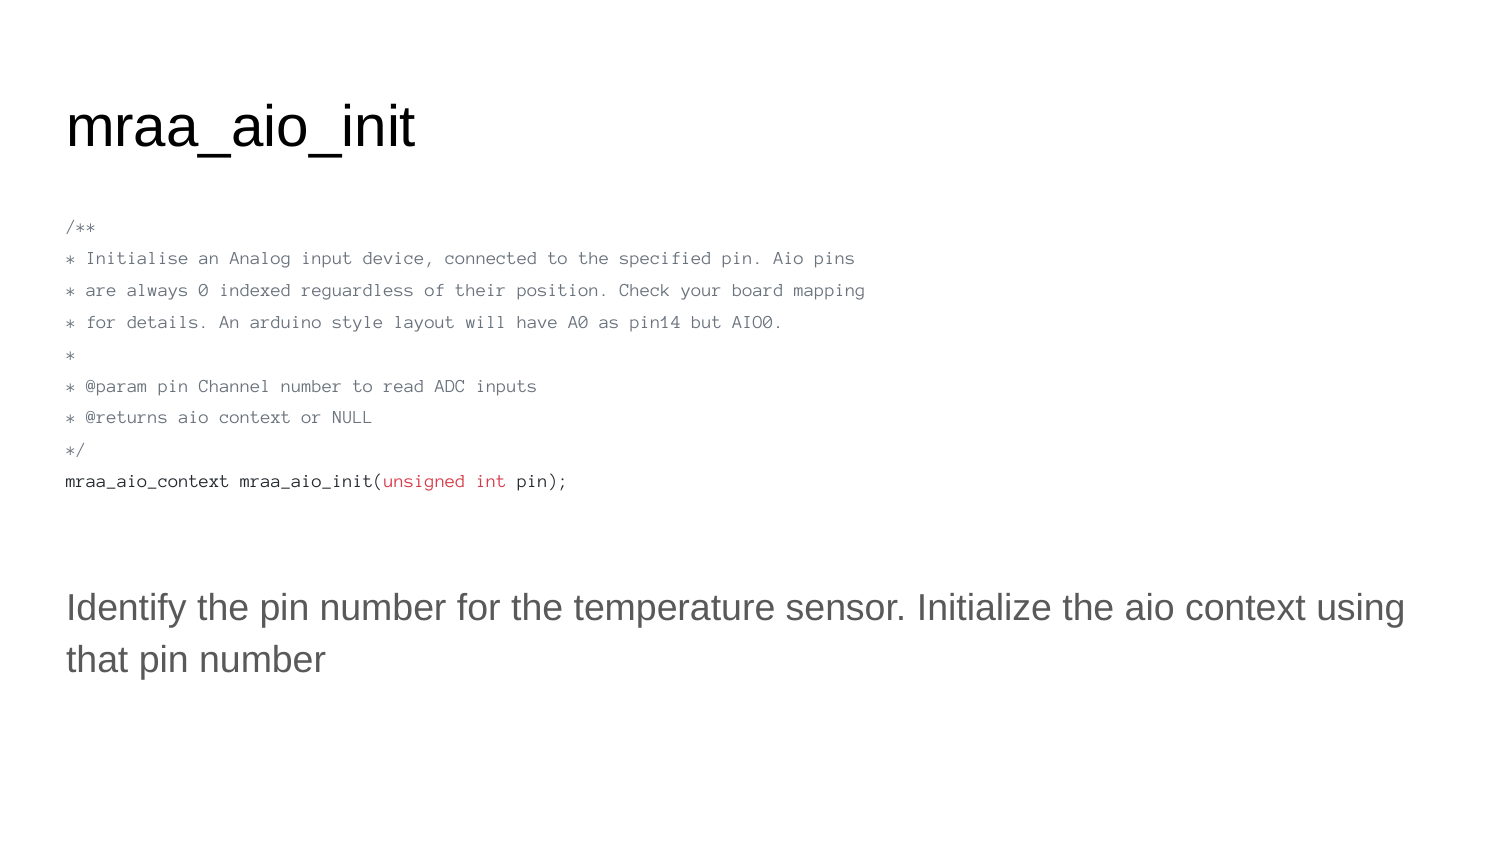

# mraa_aio_init
/**
* Initialise an Analog input device, connected to the specified pin. Aio pins
* are always 0 indexed reguardless of their position. Check your board mapping
* for details. An arduino style layout will have A0 as pin14 but AIO0.
*
* @param pin Channel number to read ADC inputs
* @returns aio context or NULL
*/
mraa_aio_context mraa_aio_init(unsigned int pin);

Identify the pin number for the temperature sensor. Initialize the aio context using that pin number